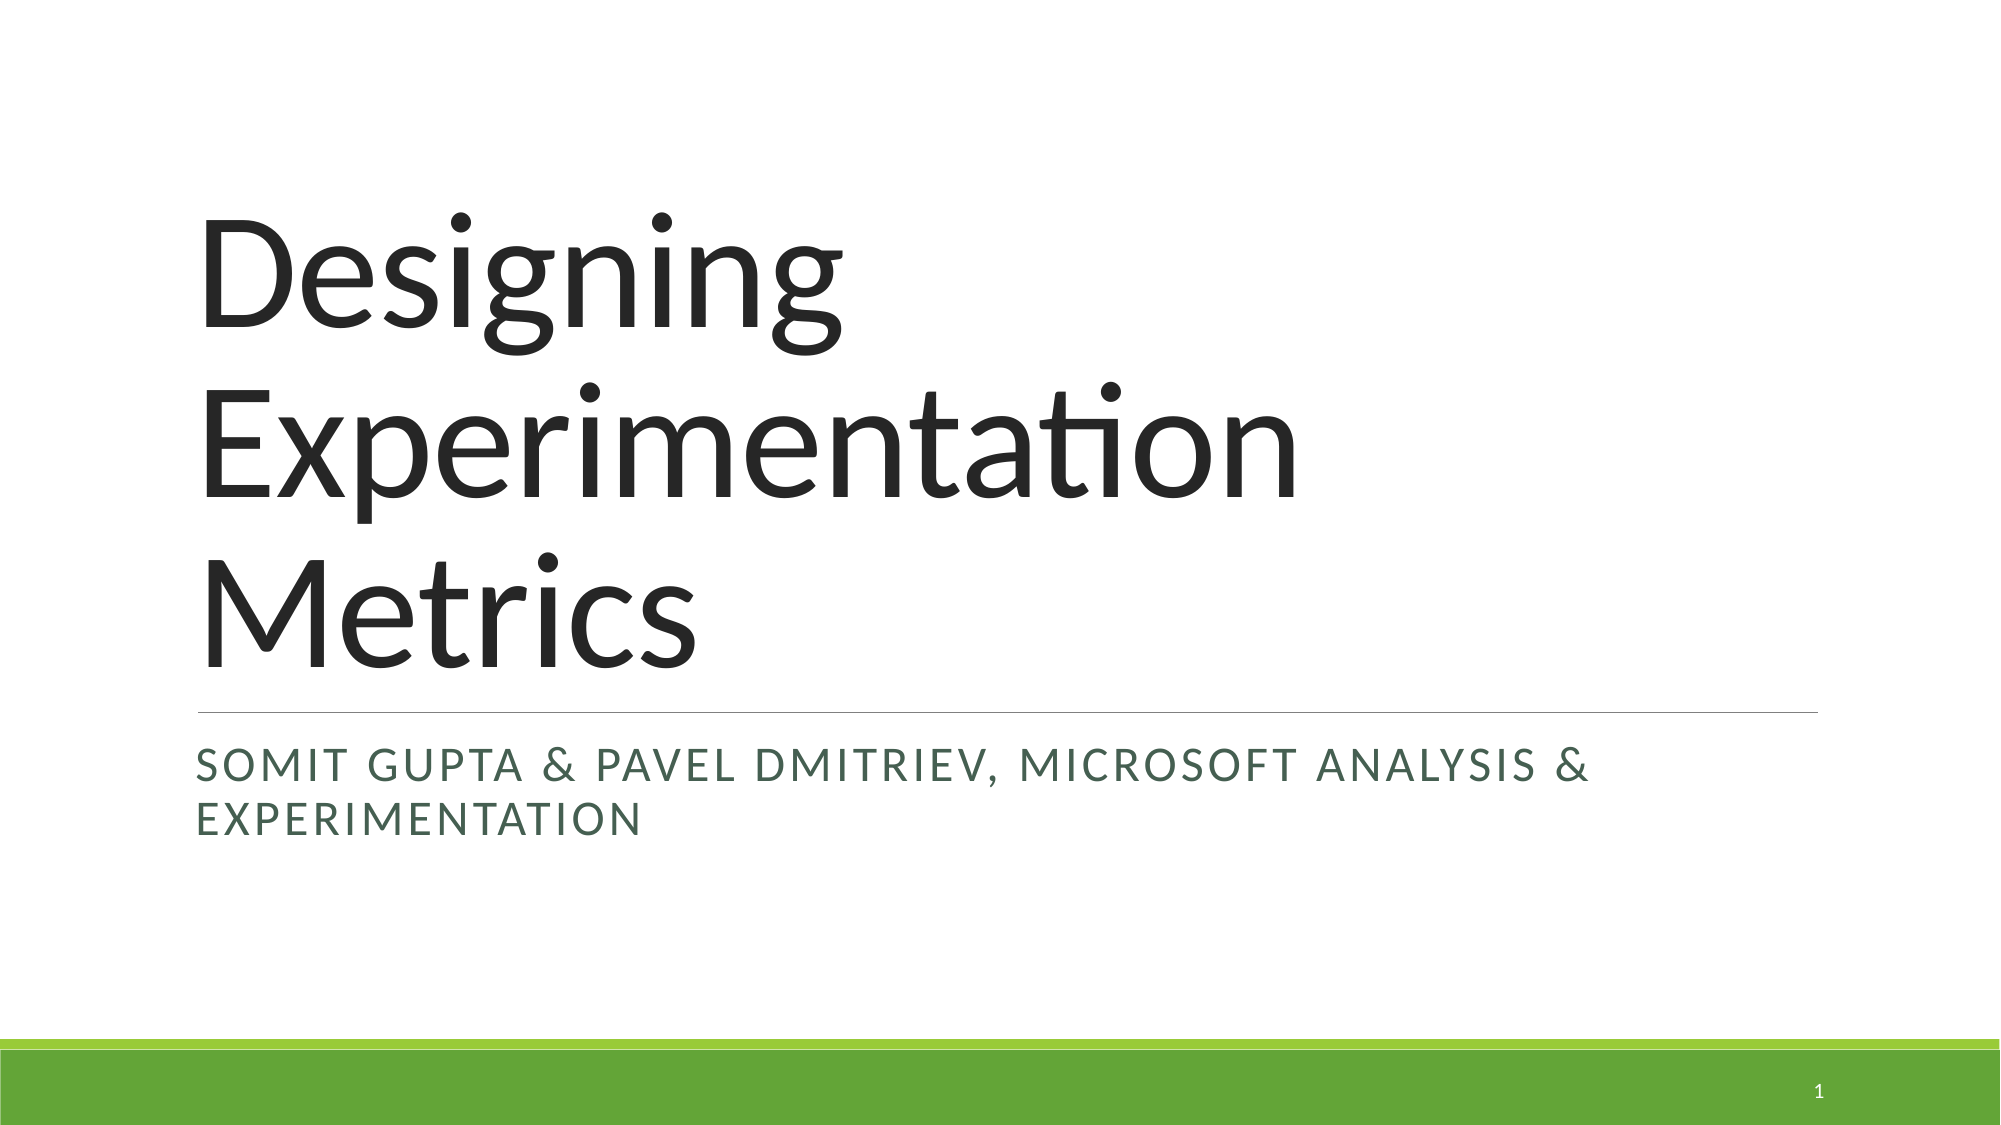

# Designing Experimentation Metrics
Somit Gupta & Pavel Dmitriev, Microsoft Analysis & Experimentation
1